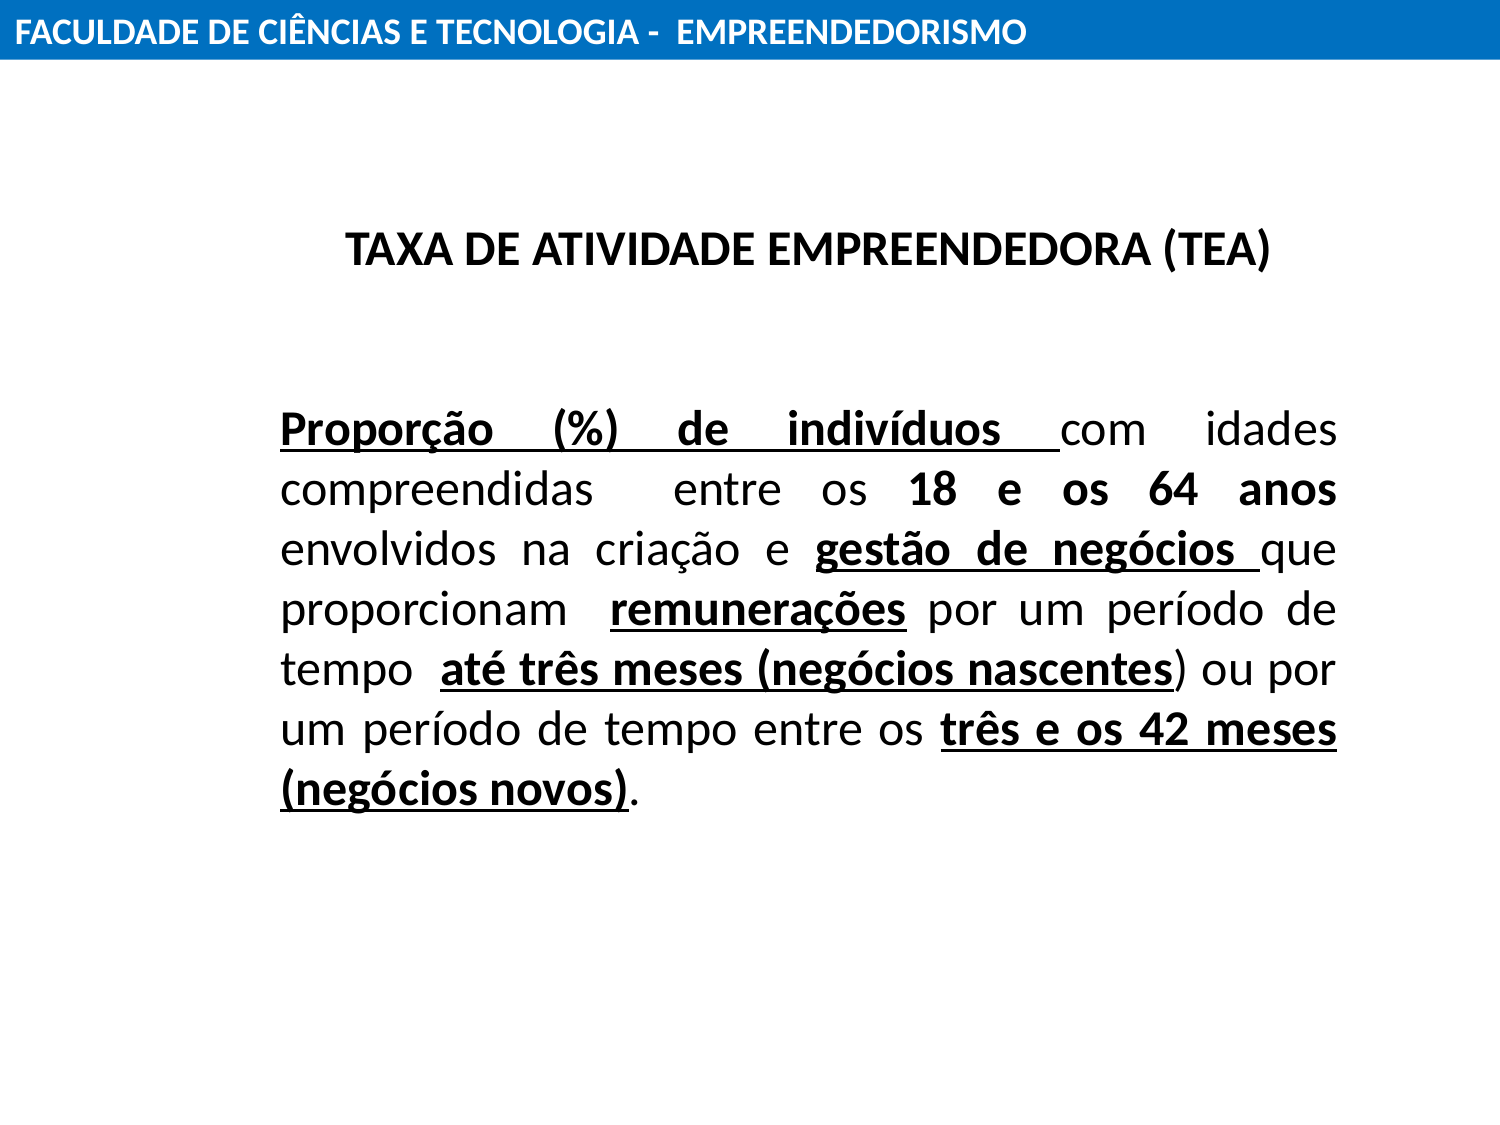

FACULDADE DE CIÊNCIAS E TECNOLOGIA -  EMPREENDEDORISMO
TAXA DE ATIVIDADE EMPREENDEDORA (TEA)

Proporção (%) de indivíduos com idades compreendidas  entre os 18 e os 64 anos envolvidos na criação e gestão de negócios que proporcionam  remunerações por um período de tempo  até três meses (negócios nascentes) ou por um período de tempo entre os três e os 42 meses (negócios novos).